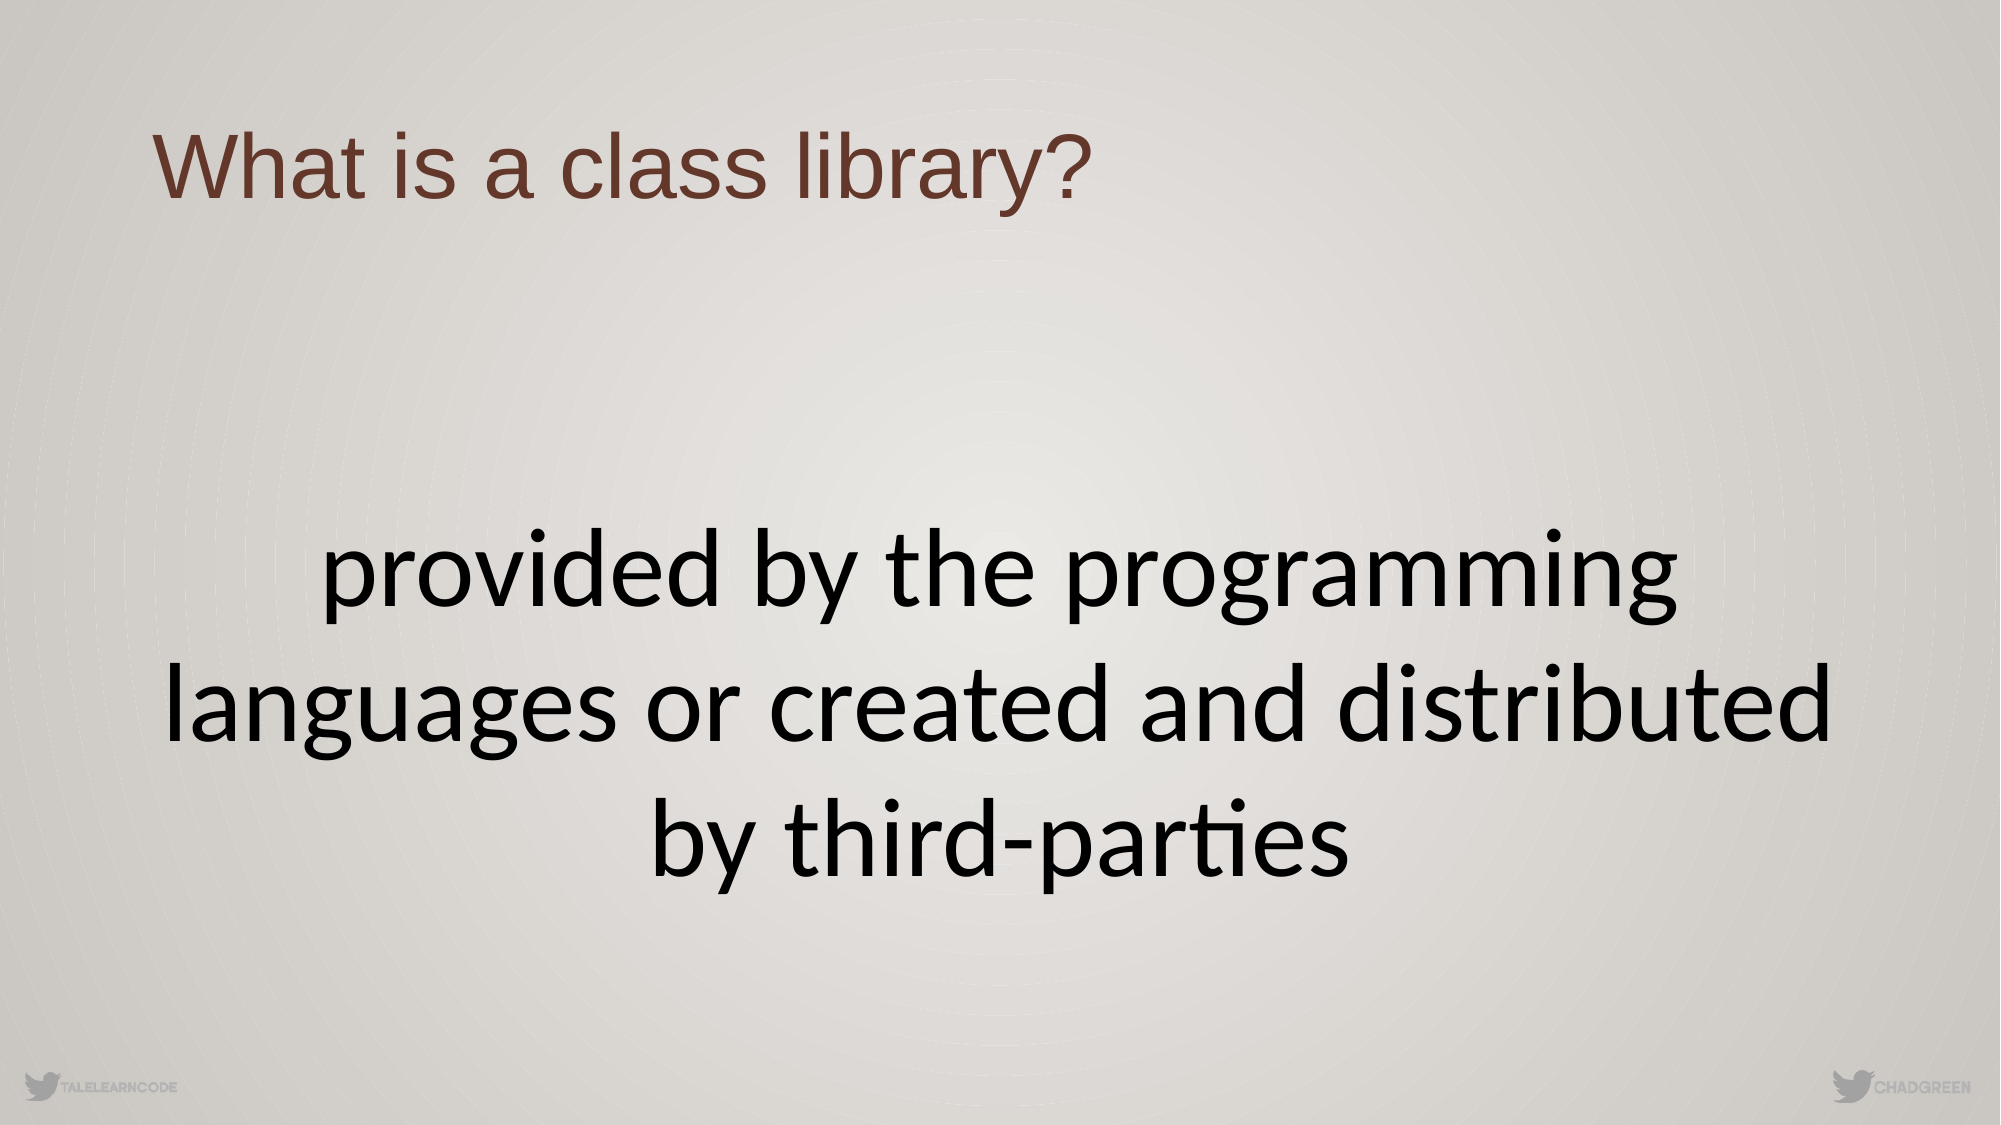

# What is a class library?
provided by the programming languages or created and distributed by third-parties